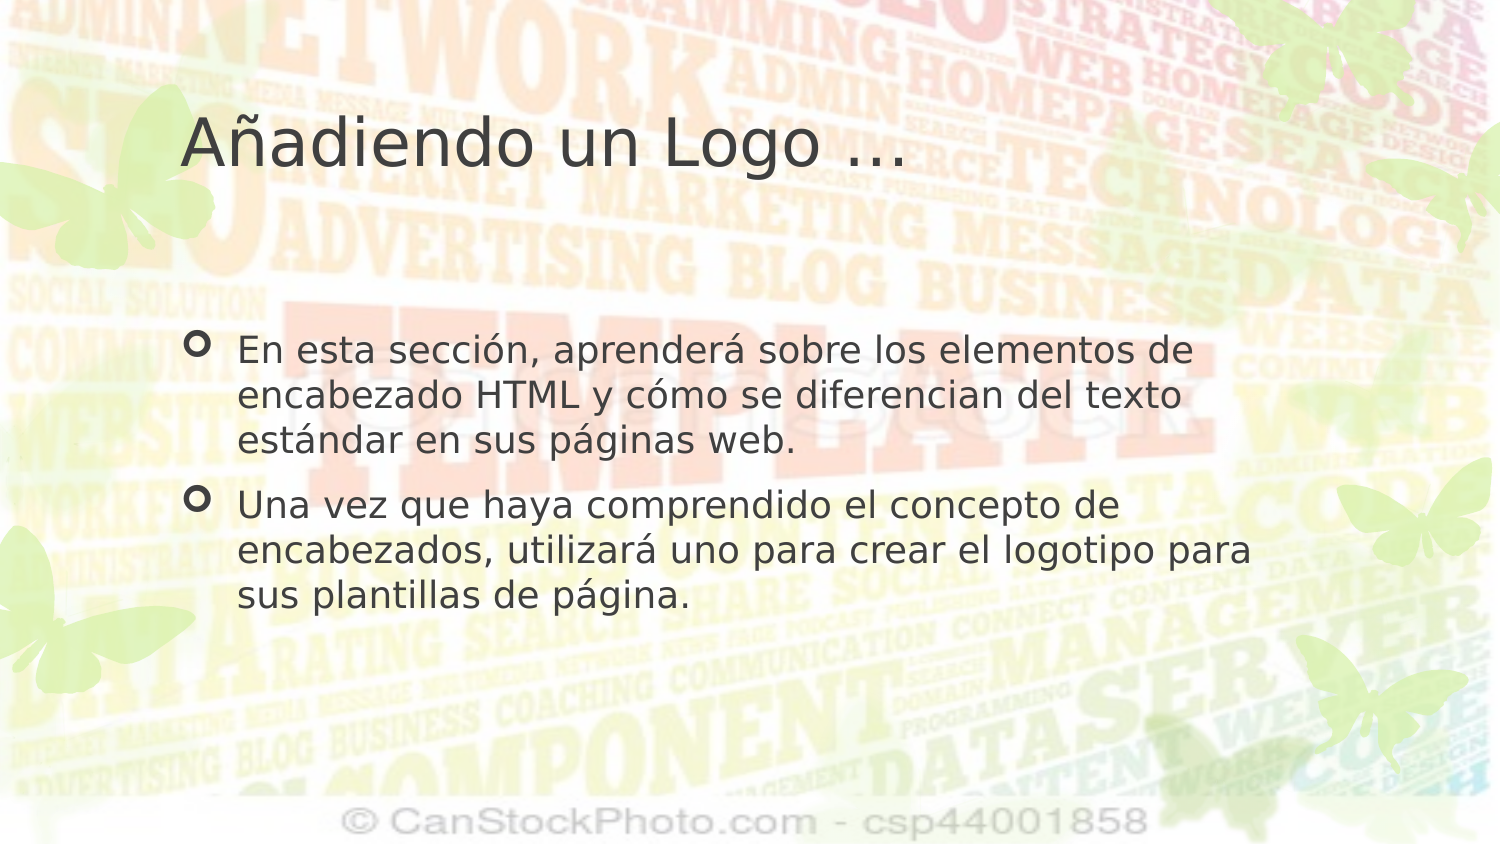

# Añadiendo un Logo …
En esta sección, aprenderá sobre los elementos de encabezado HTML y cómo se diferencian del texto estándar en sus páginas web.
Una vez que haya comprendido el concepto de encabezados, utilizará uno para crear el logotipo para sus plantillas de página.